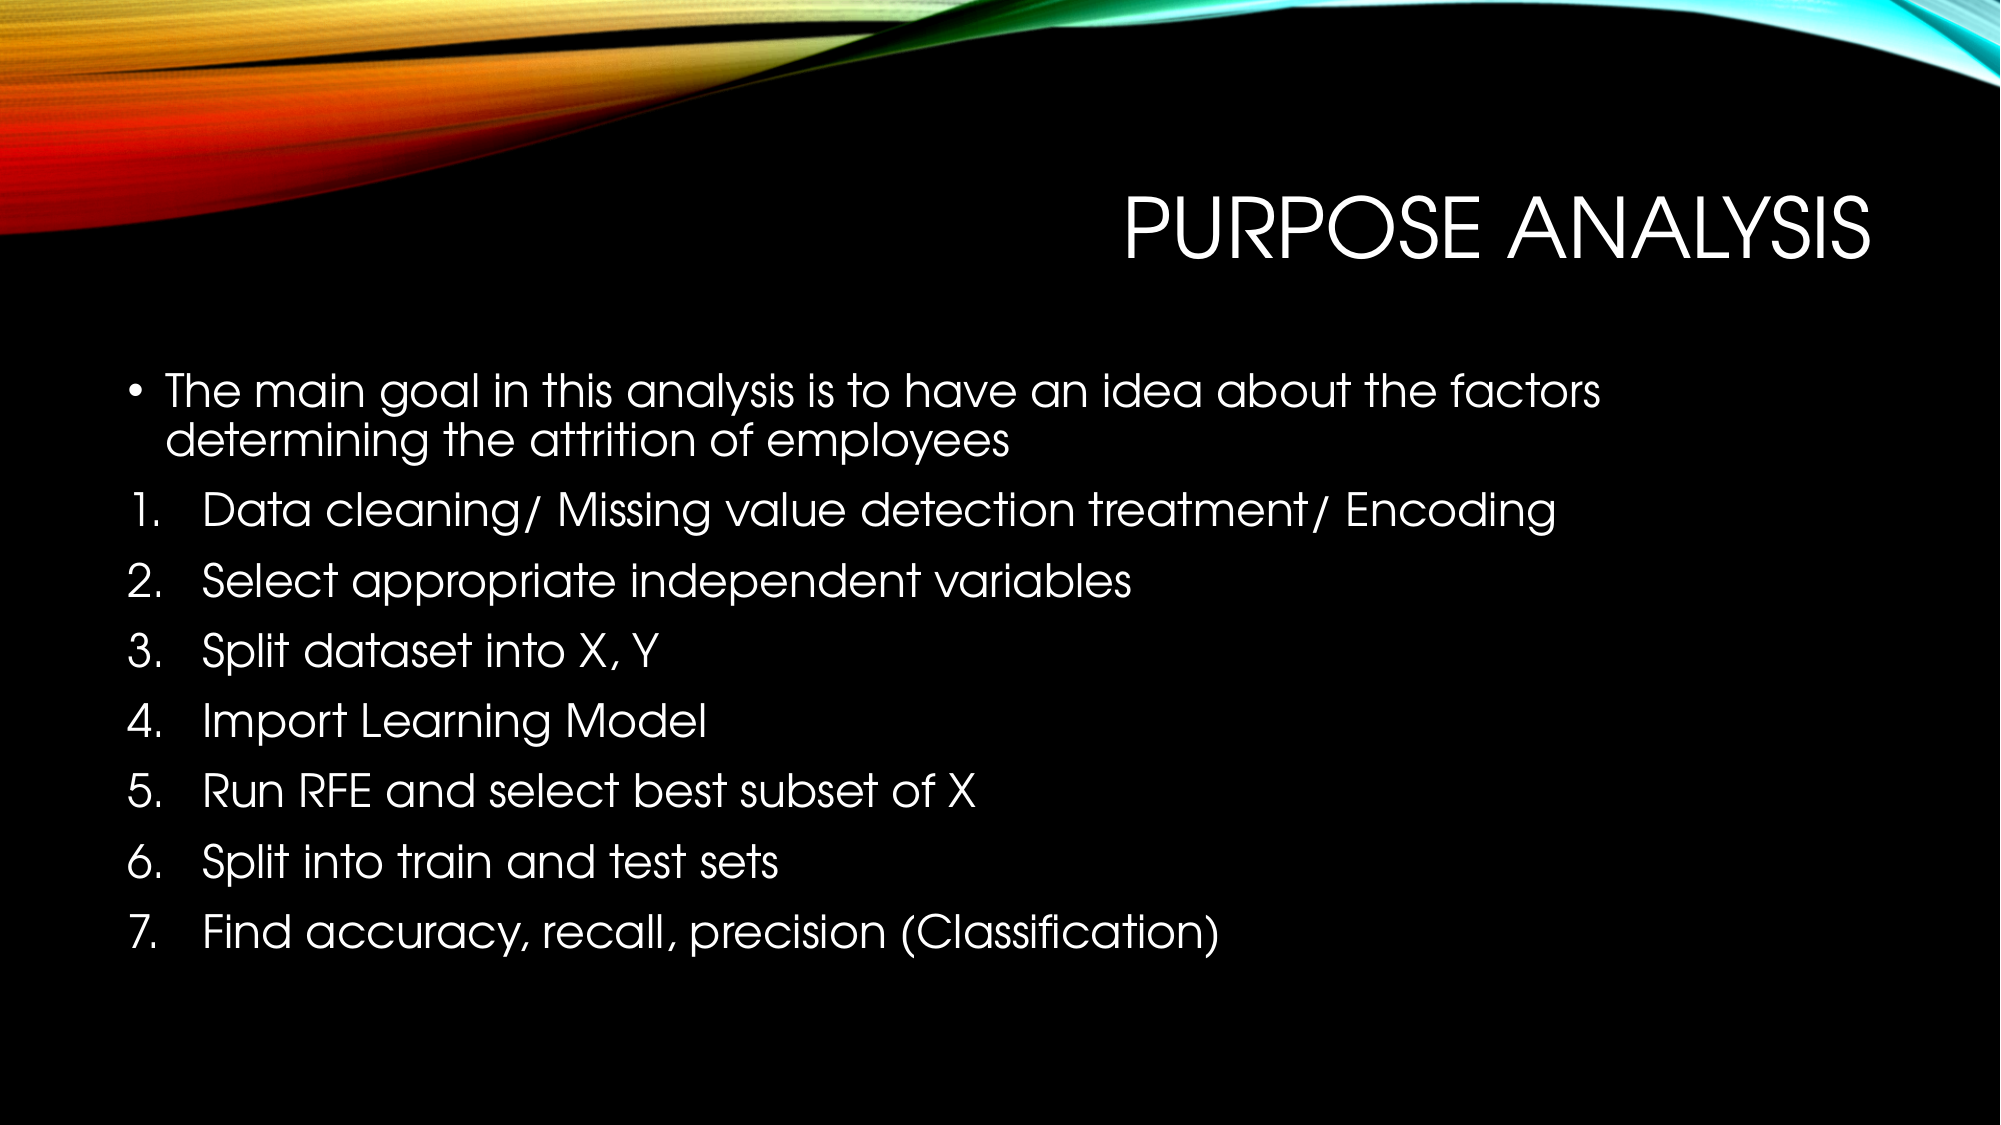

# Purpose Analysis
The main goal in this analysis is to have an idea about the factors determining the attrition of employees
Data cleaning/ Missing value detection treatment/ Encoding
Select appropriate independent variables
Split dataset into X, Y
Import Learning Model
Run RFE and select best subset of X
Split into train and test sets
Find accuracy, recall, precision (Classification)